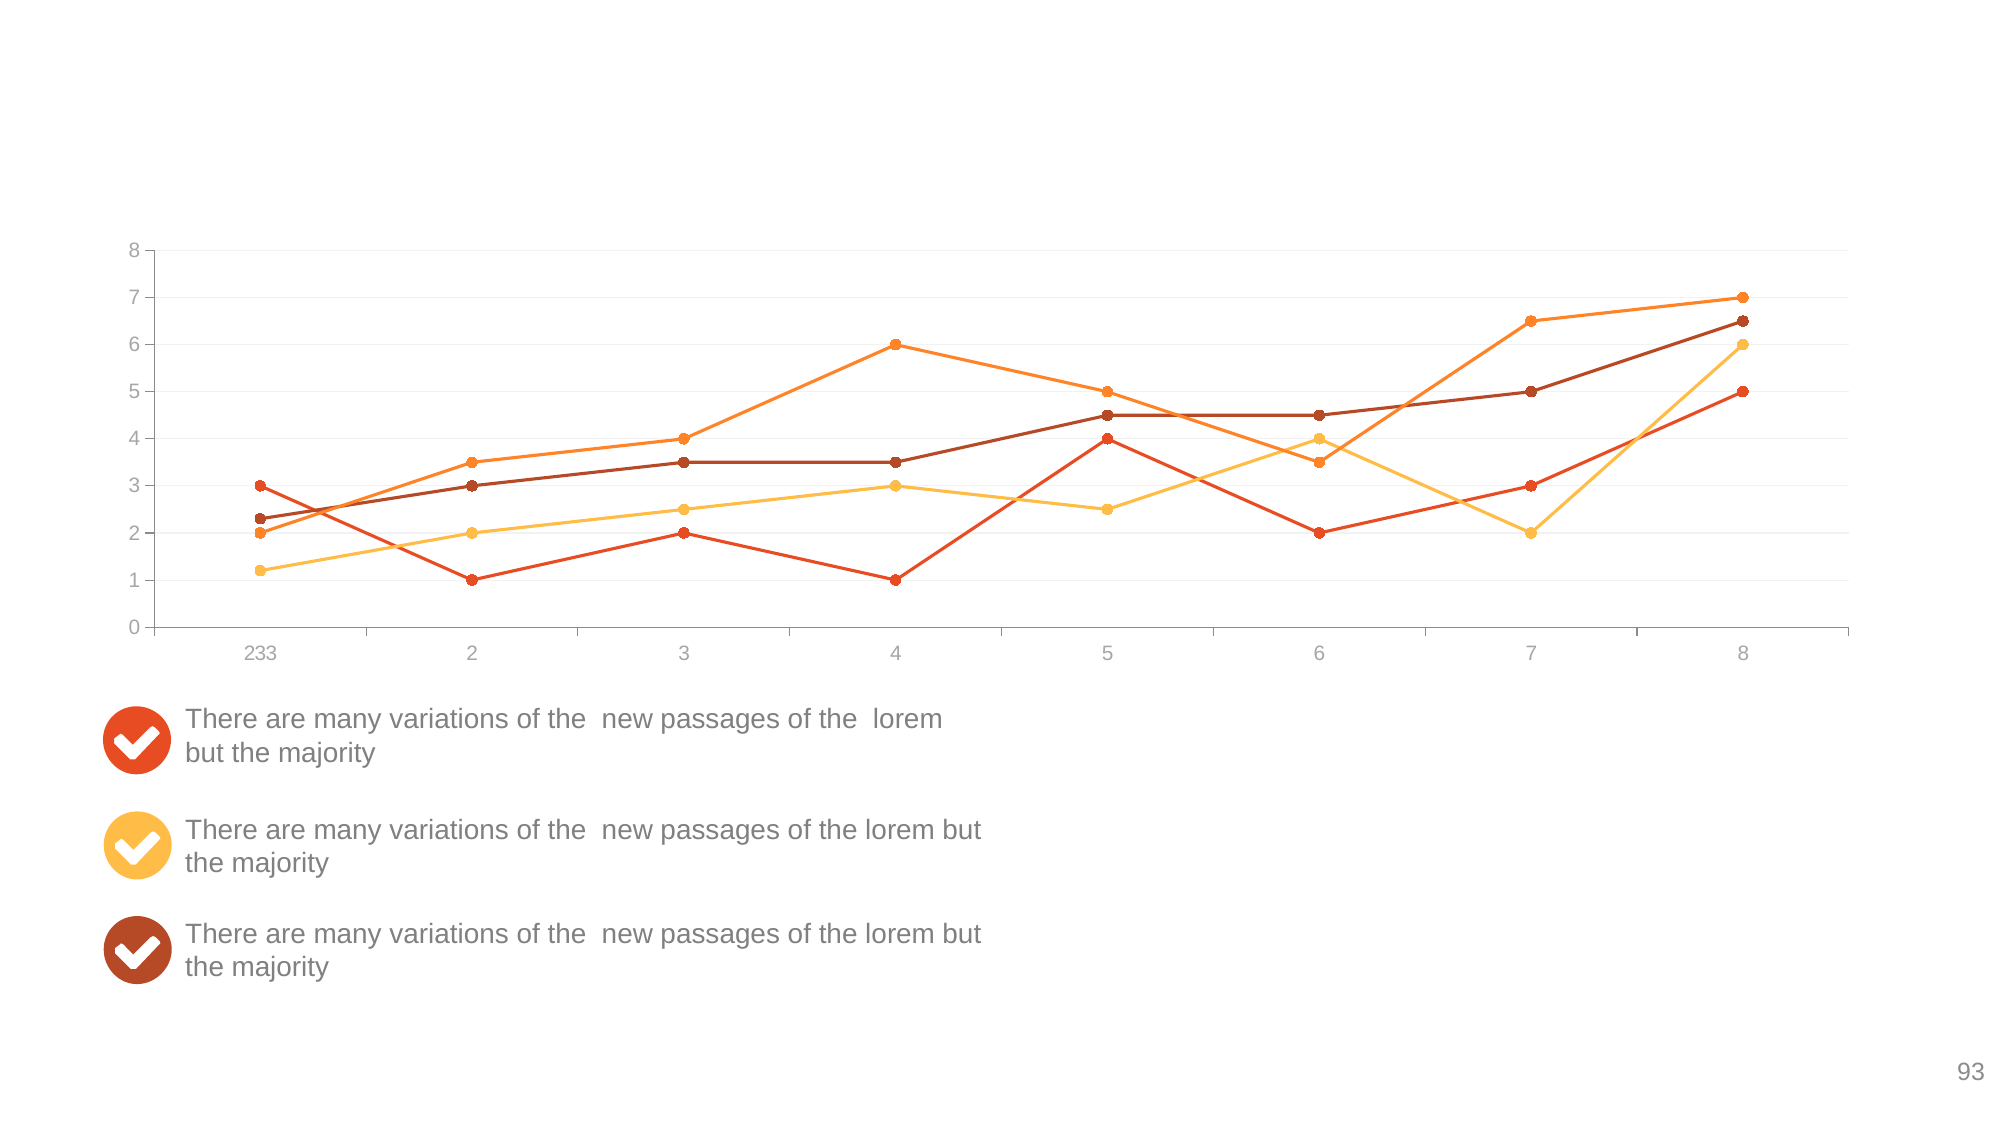

### Chart

| Category | Series 1 | Series 2 | Series 3 | Series 4 |
|---|---|---|---|---|
| 233 | 3.0 | 1.2 | 2.3 | 2.0 |
| 2 | 1.0 | 2.0 | 3.0 | 3.5 |
| 3 | 2.0 | 2.5 | 3.5 | 4.0 |
| 4 | 1.0 | 3.0 | 3.5 | 6.0 |
| 5 | 4.0 | 2.5 | 4.5 | 5.0 |
| 6 | 2.0 | 4.0 | 4.5 | 3.5 |
| 7 | 3.0 | 2.0 | 5.0 | 6.5 |
| 8 | 5.0 | 6.0 | 6.5 | 7.0 |
There are many variations of the  new passages of the  lorem but the majority

There are many variations of the  new passages of the lorem but the majority
There are many variations of the  new passages of the lorem but the majority

93